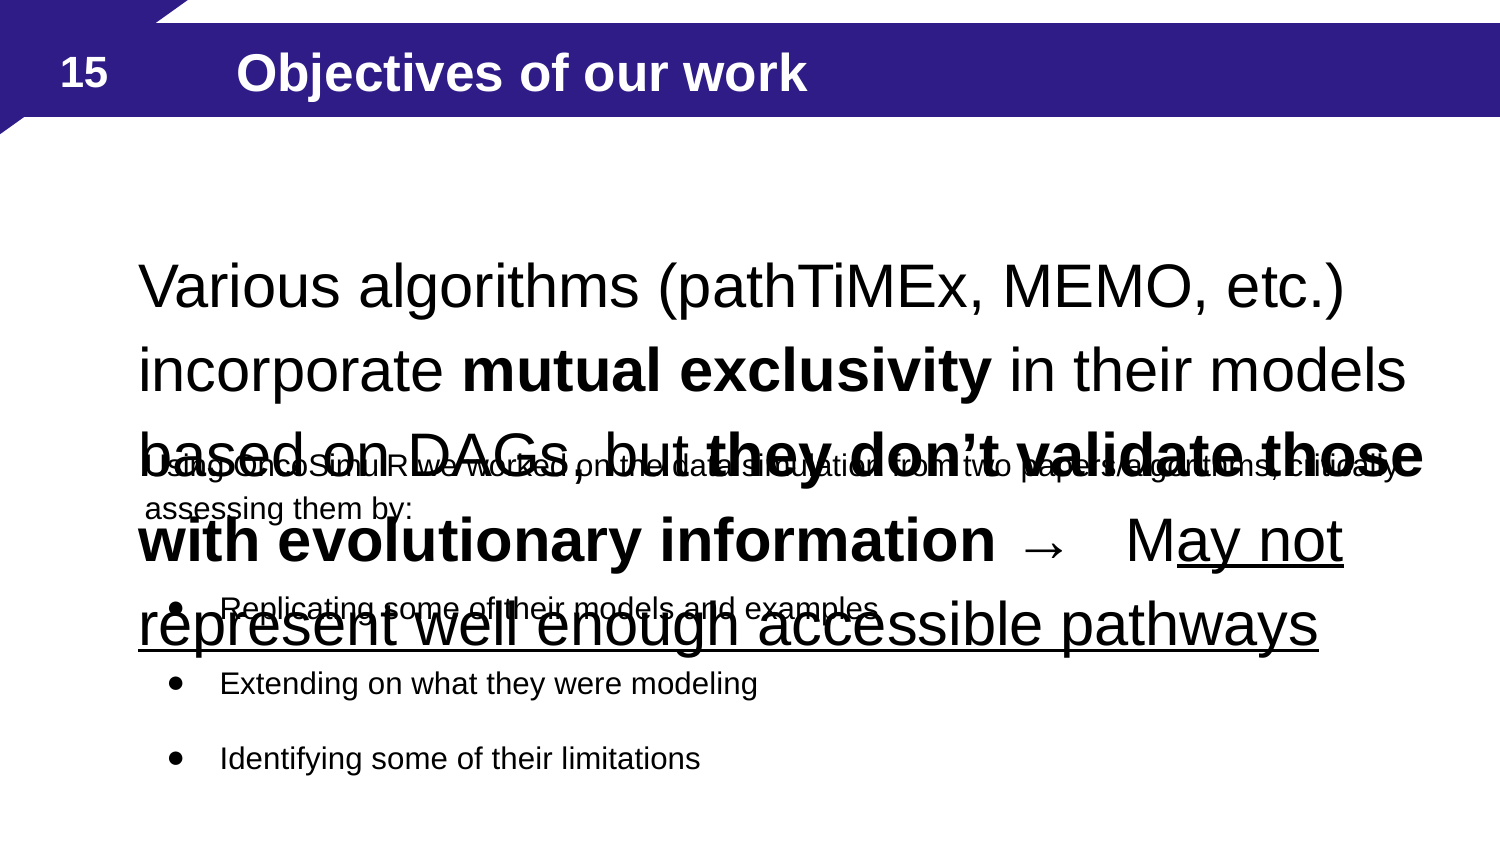

Objectives of our work
15
Various algorithms (pathTiMEx, MEMO, etc.) incorporate mutual exclusivity in their models based on DAGs, but they don’t validate those with evolutionary information →   May not represent well enough accessible pathways

Using OncoSimulR we worked on the data simulation from two papers/algorithms, critically assessing them by:
Replicating some of their models and examples
Extending on what they were modeling
Identifying some of their limitations